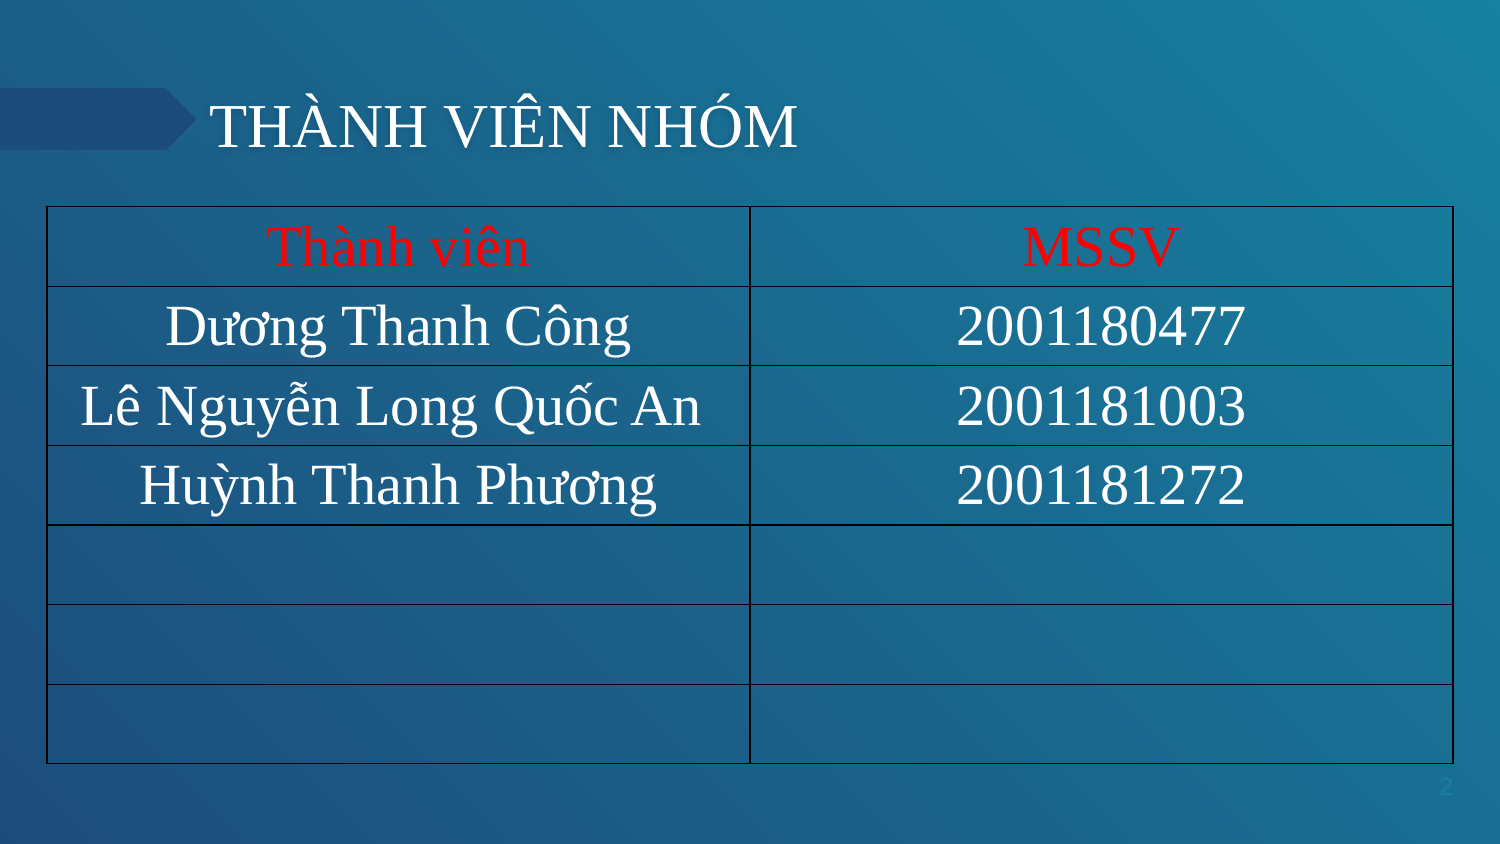

# THÀNH VIÊN NHÓM
| Thành viên | MSSV |
| --- | --- |
| Dương Thanh Công | 2001180477 |
| Lê Nguyễn Long Quốc An | 2001181003 |
| Huỳnh Thanh Phương | 2001181272 |
|  |  |
|  |  |
|  |  |
2